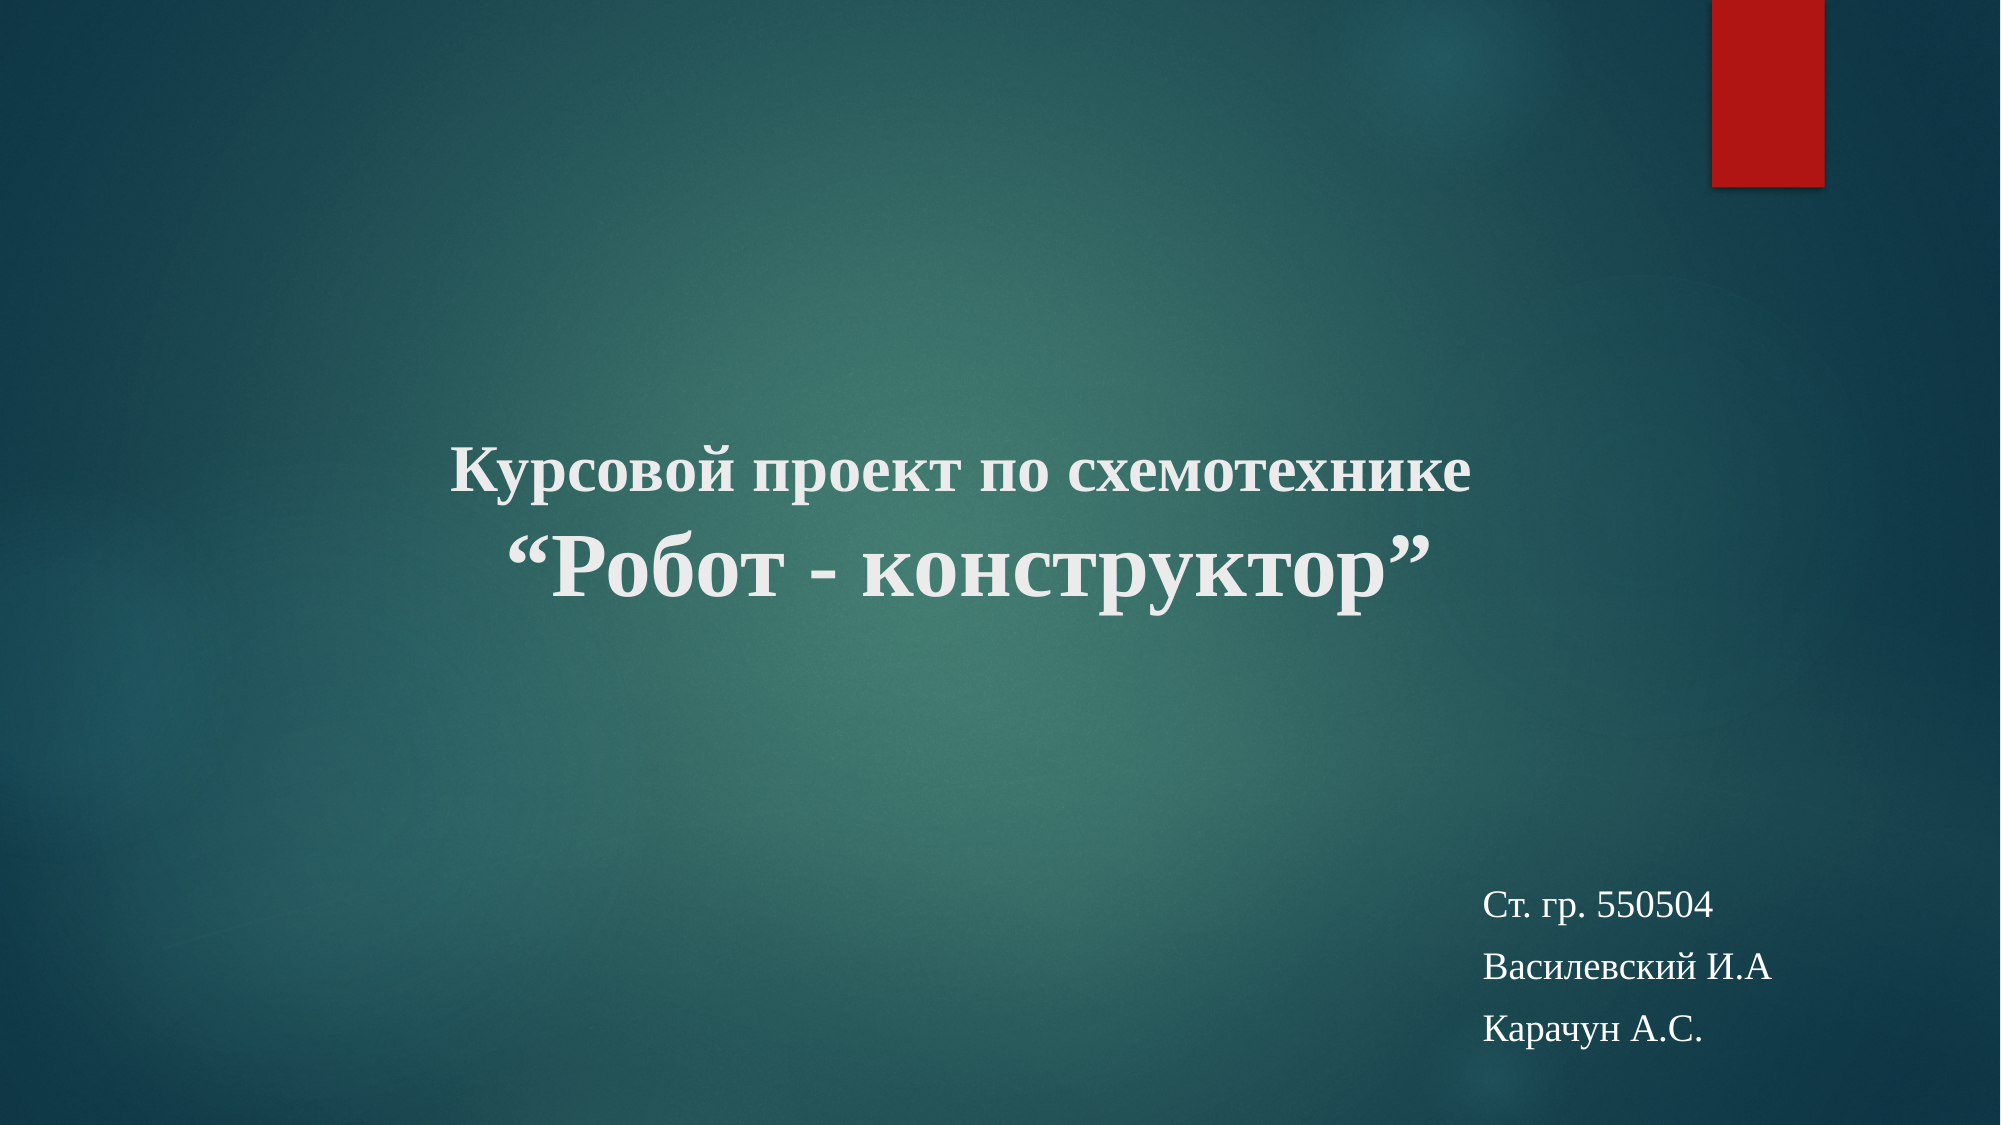

# Курсовой проект по схемотехнике “Робот - конструктор”

Ст. гр. 550504
Василевский И.А
Карачун А.С.